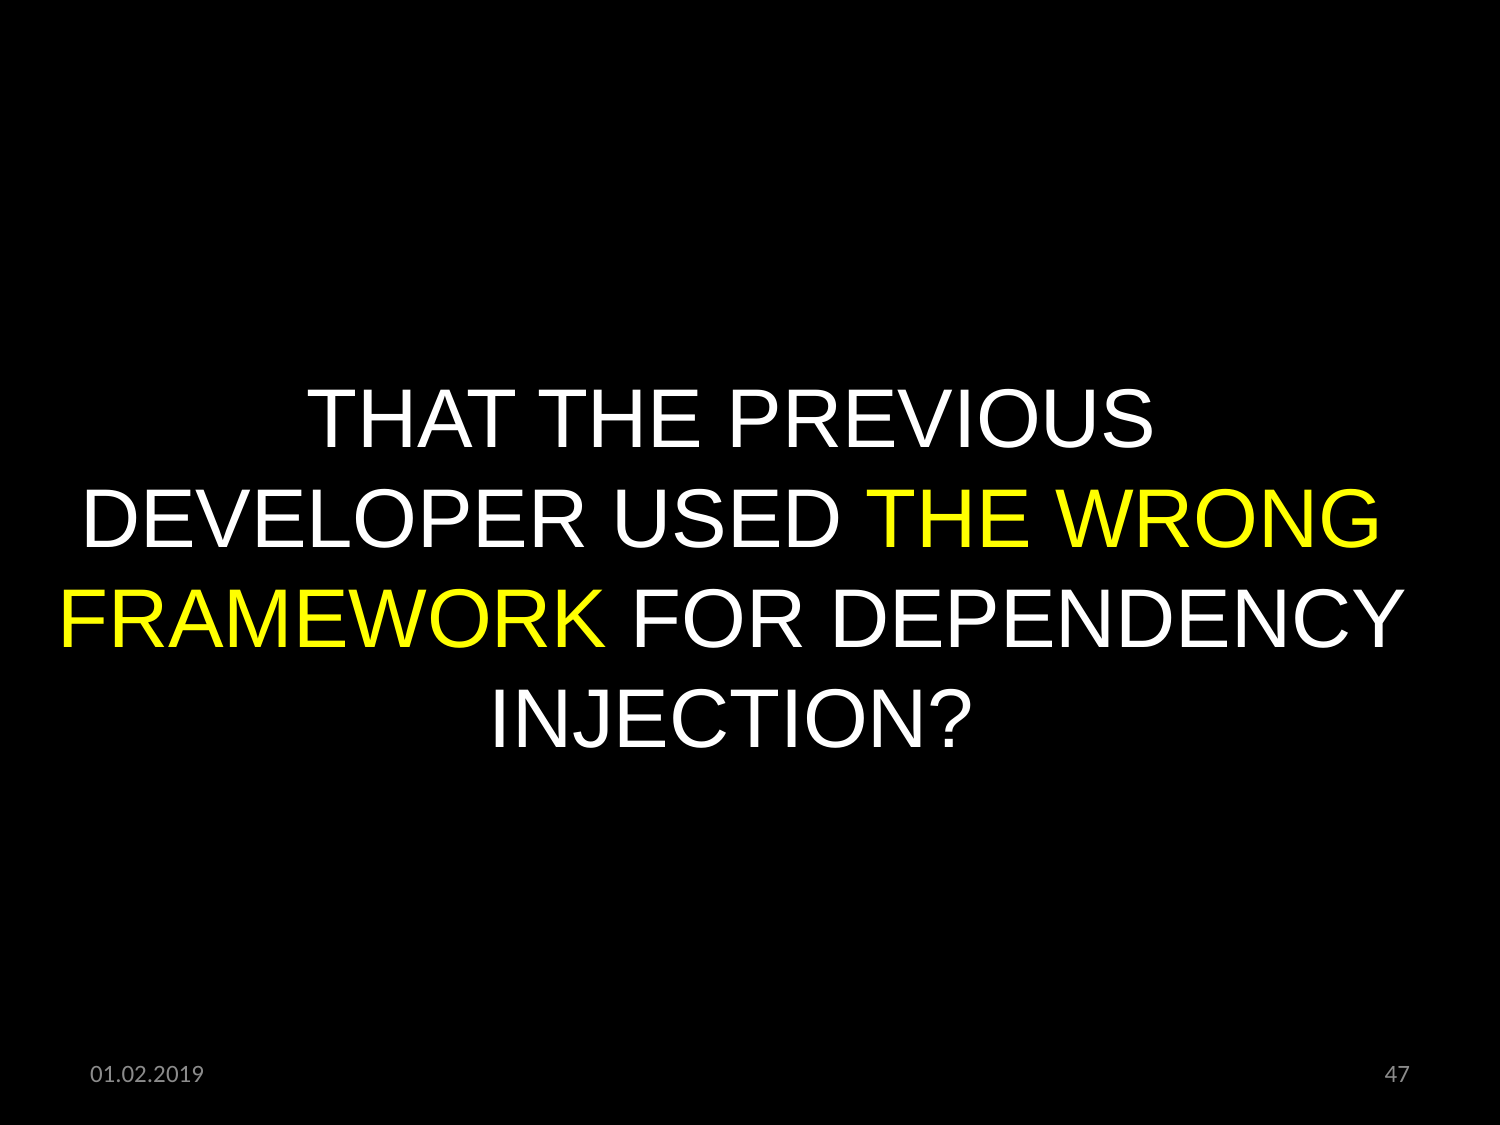

THAT THE PREVIOUS DEVELOPER USED THE WRONG FRAMEWORK FOR DEPENDENCY INJECTION?
01.02.2019
47